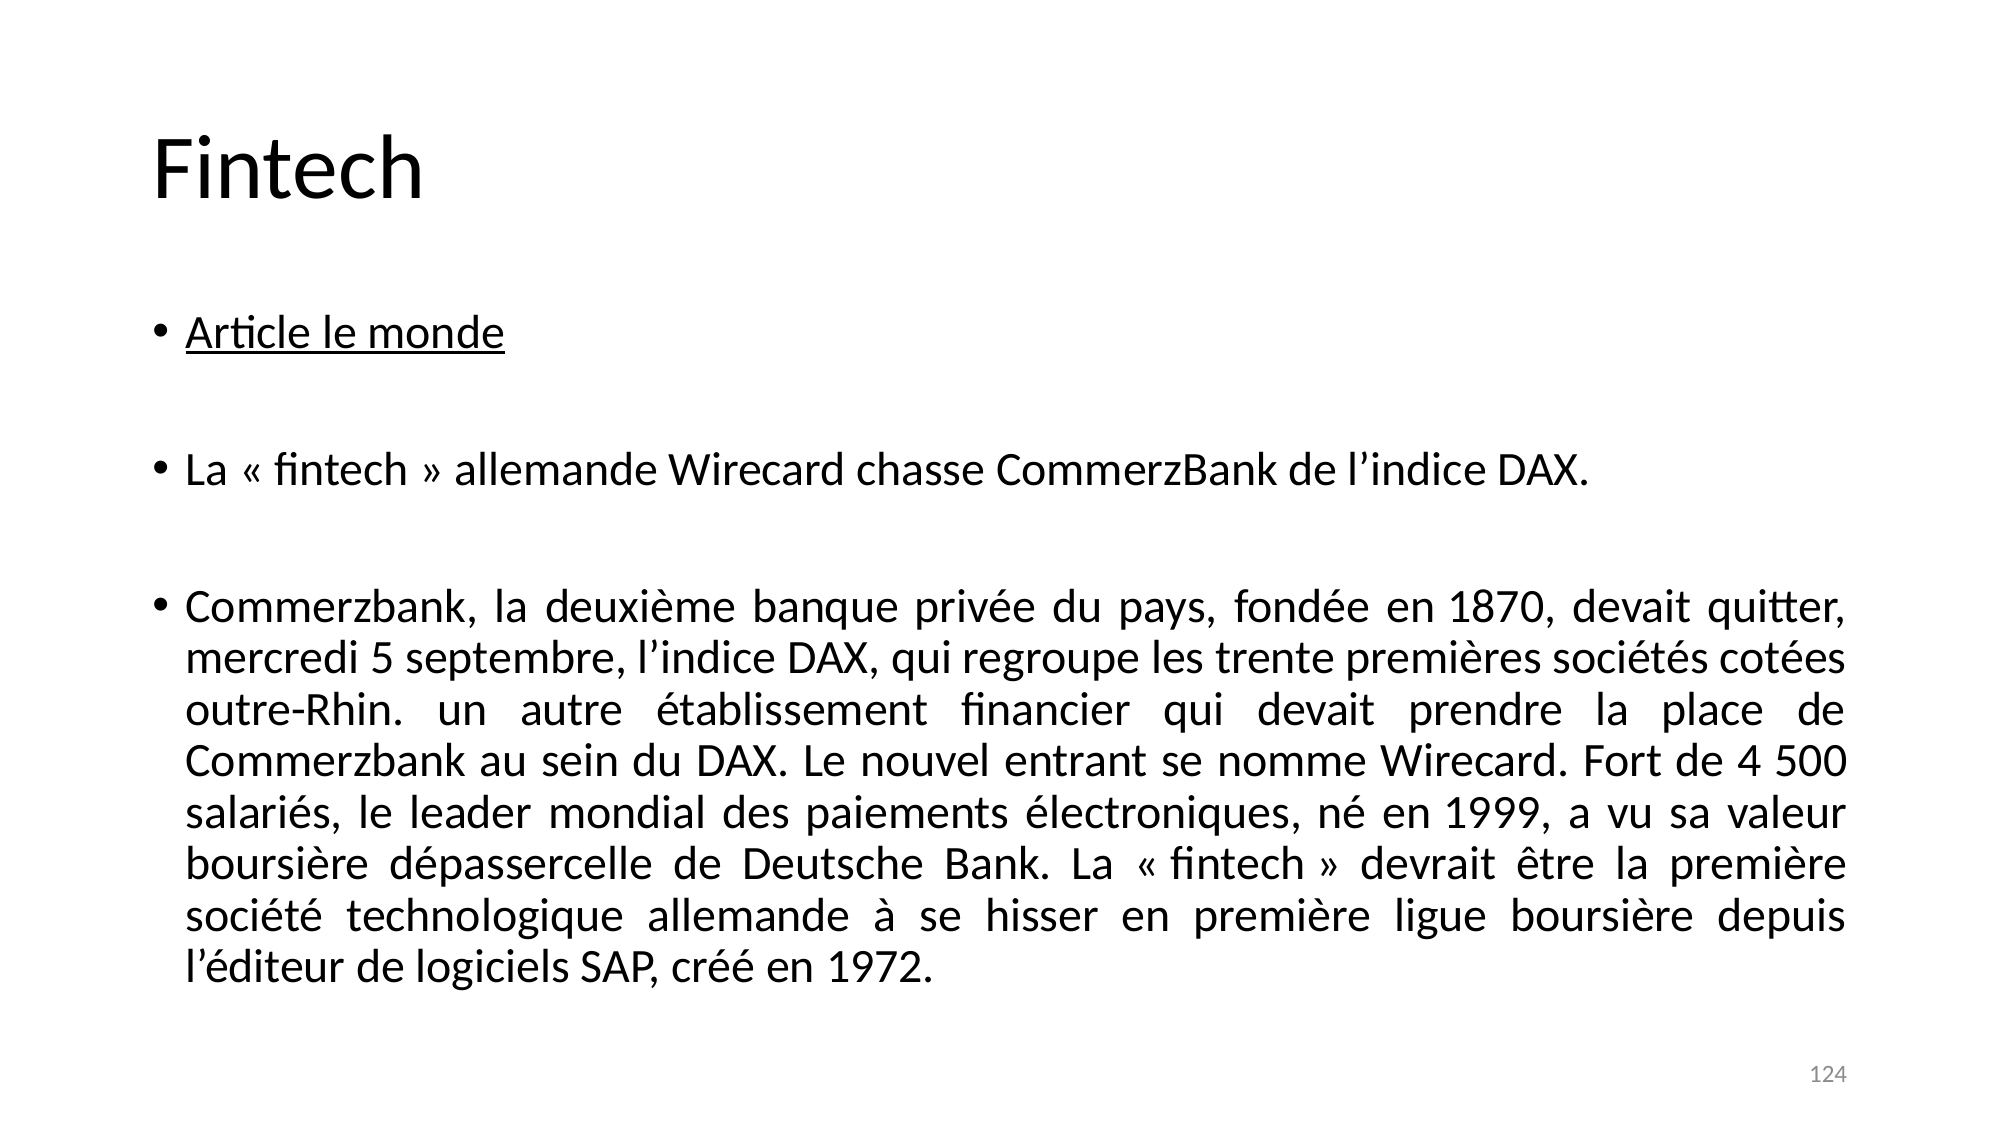

# Fintech
Article le monde

La « fintech » allemande Wirecard chasse CommerzBank de l’indice DAX.

Commerzbank, la deuxième banque privée du pays, fondée en 1870, devait quitter, mercredi 5 septembre, l’indice DAX, qui regroupe les trente premières sociétés cotées outre-Rhin. un autre établissement financier qui devait prendre la place de Commerzbank au sein du DAX. Le nouvel entrant se nomme Wirecard. Fort de 4 500 salariés, le leader mondial des paiements électroniques, né en 1999, a vu sa valeur boursière dépassercelle de Deutsche Bank. La « fintech » devrait être la première société technologique allemande à se hisser en première ligue boursière depuis l’éditeur de logiciels SAP, créé en 1972.

124